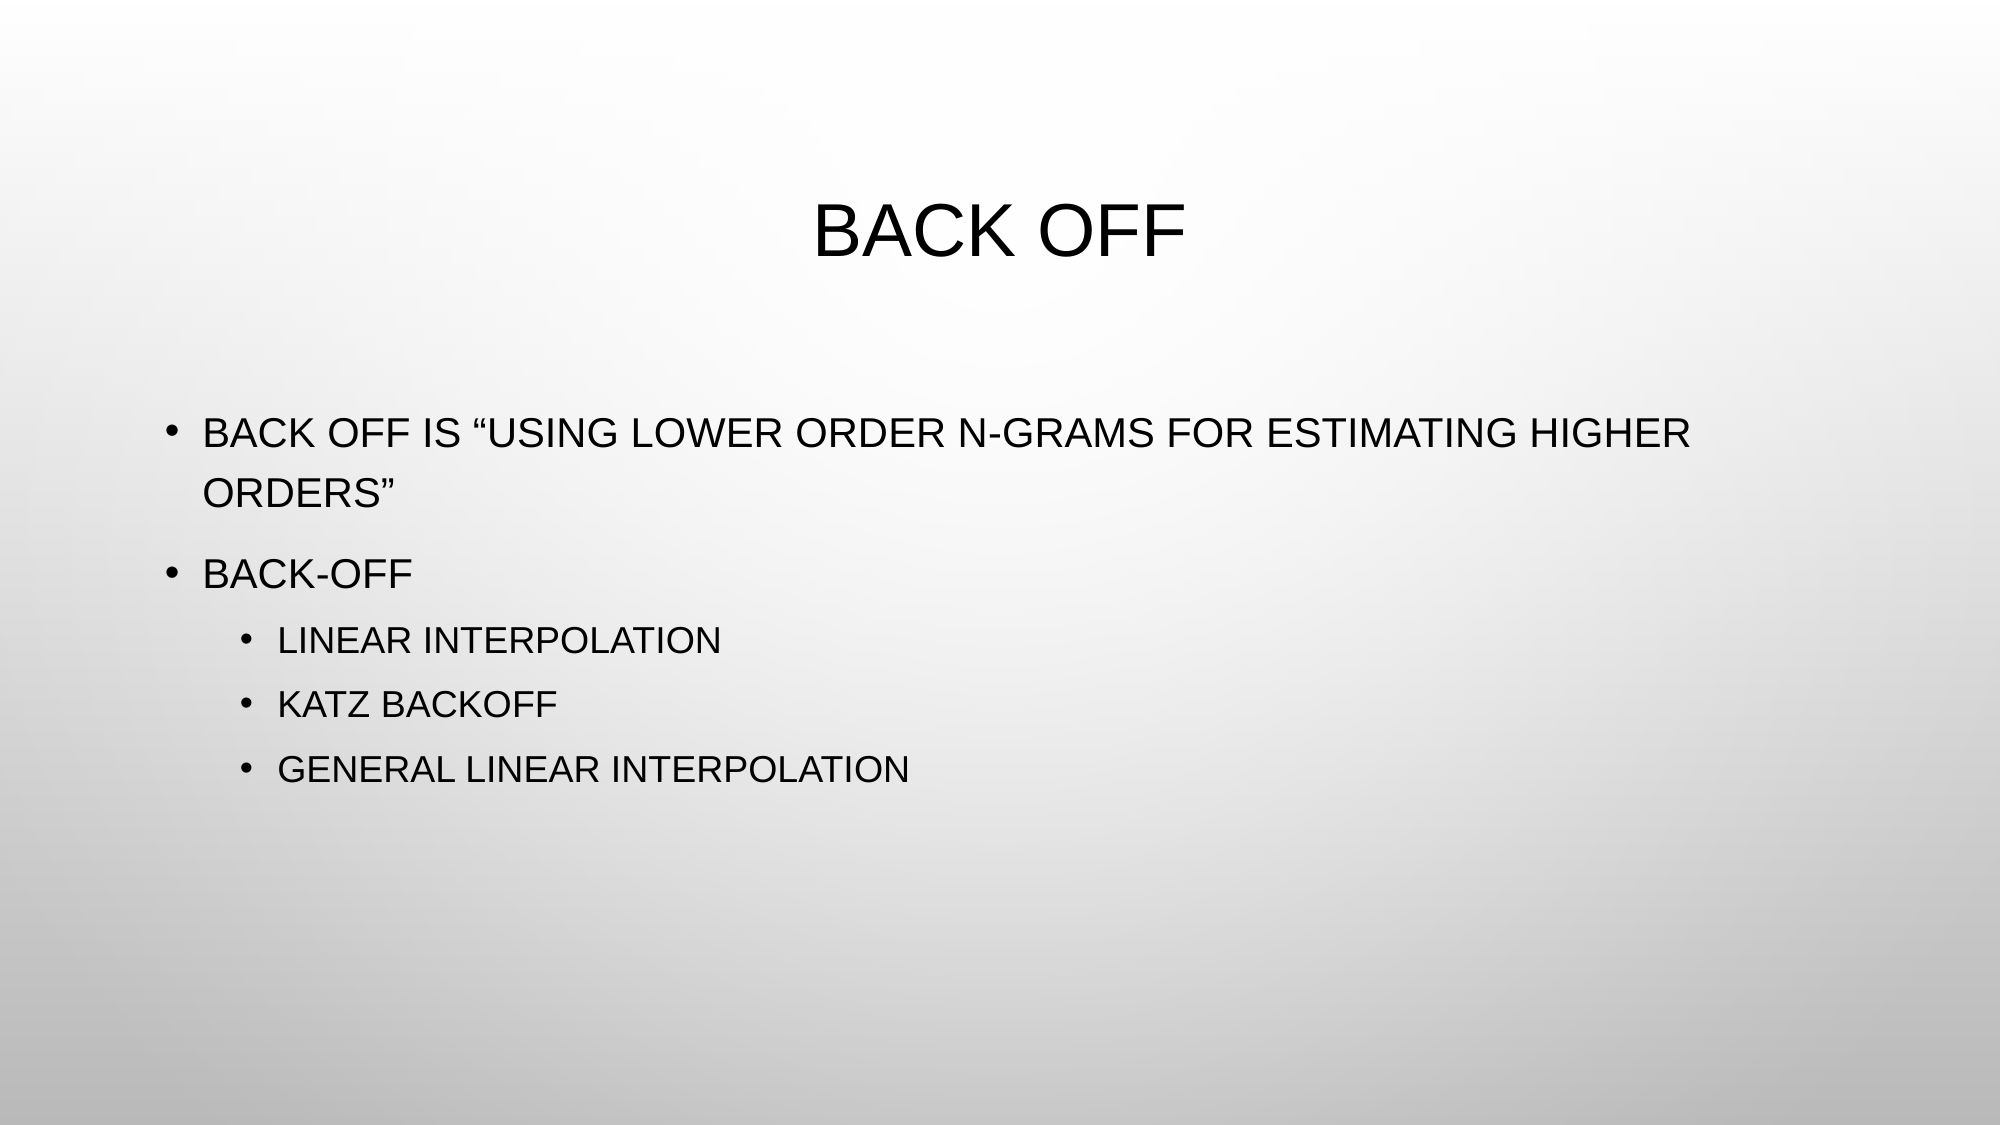

# Back Off
Back off is “using lower order N-grams for estimating higher orders”
Back-Off
Linear Interpolation
Katz Backoff
General linear Interpolation